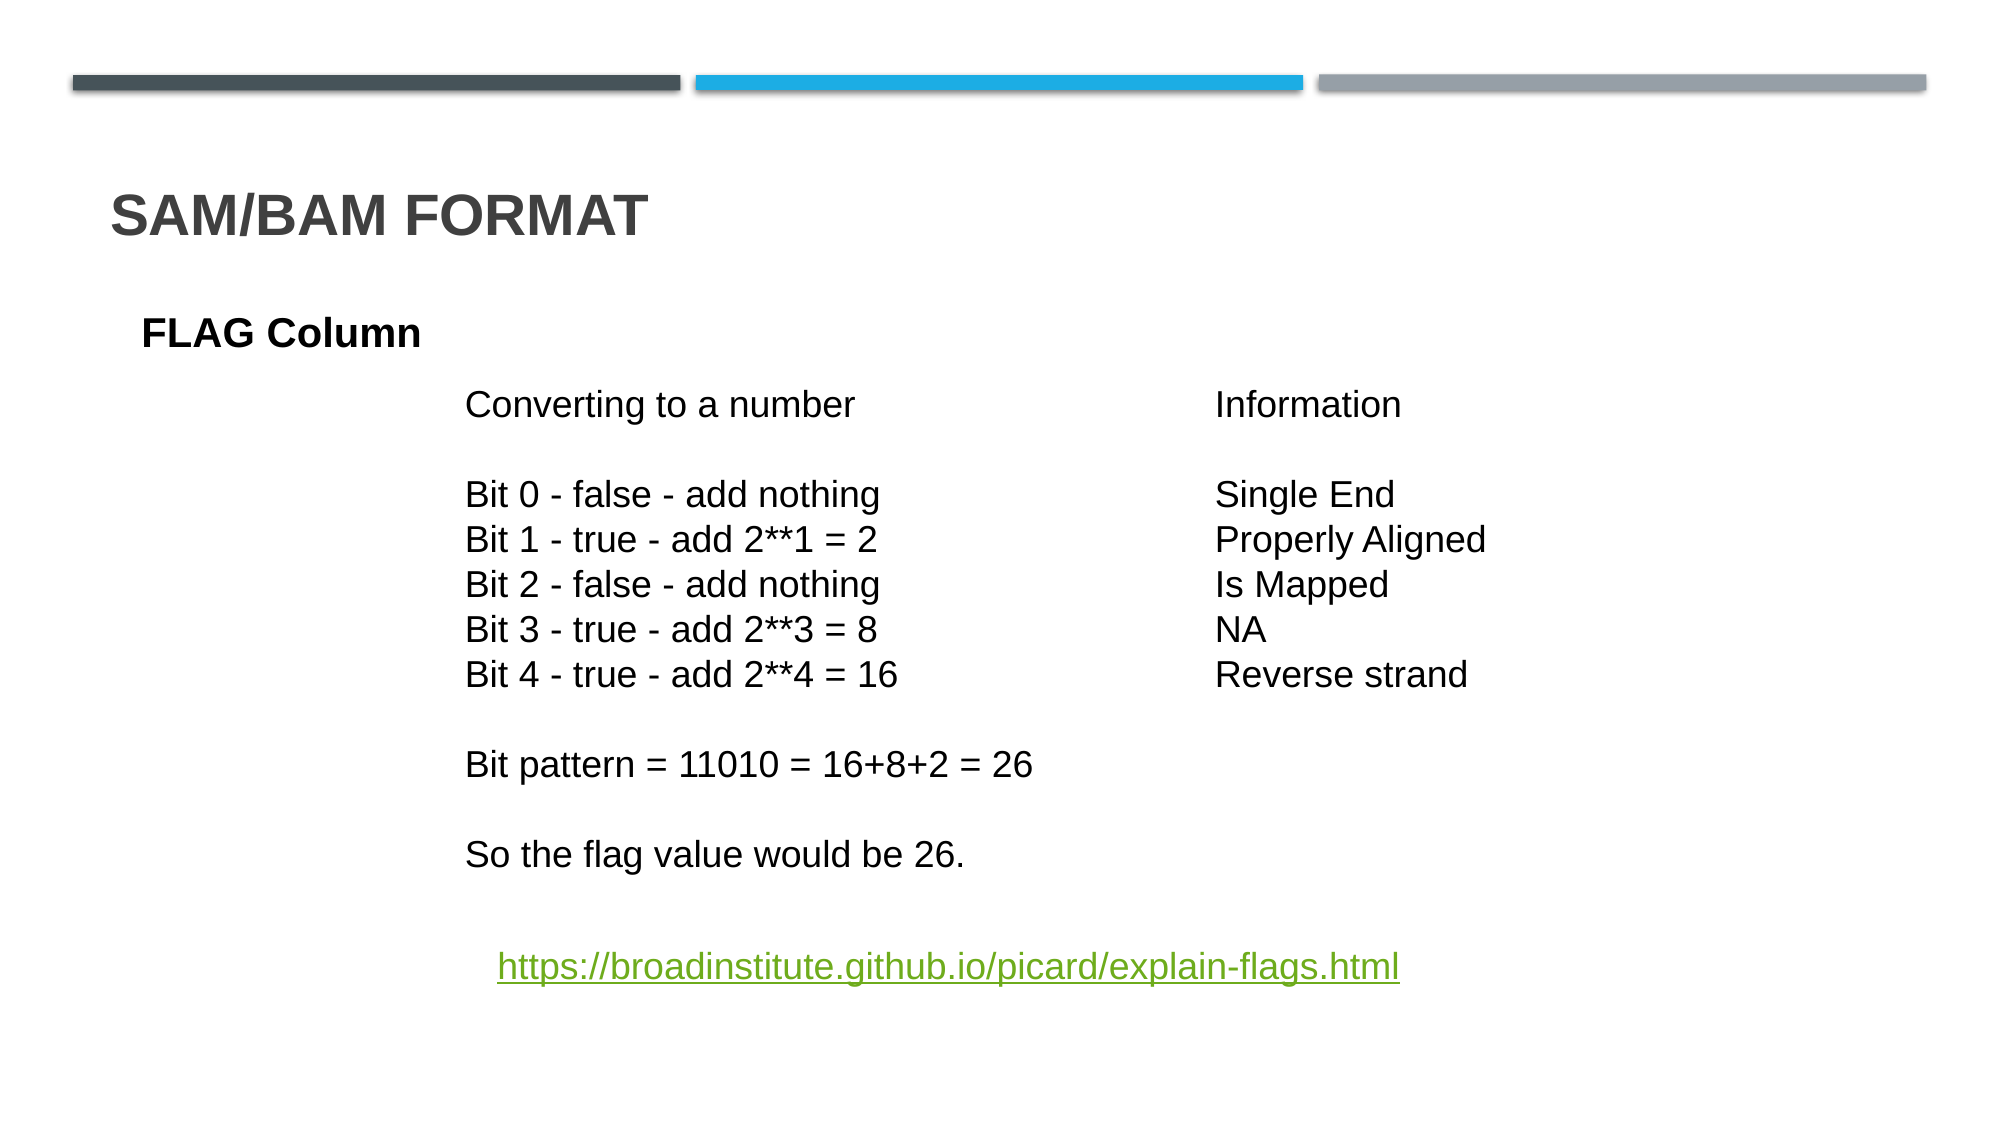

SAM/BAM Format
FLAG Column
Converting to a number			Information

Bit 0 - false - add nothing 			Single End
Bit 1 - true - add 2**1 = 2			Properly Aligned
Bit 2 - false - add nothing			Is Mapped
Bit 3 - true - add 2**3 = 8			NA
Bit 4 - true - add 2**4 = 16			Reverse strand
Bit pattern = 11010 = 16+8+2 = 26
So the flag value would be 26.

https://broadinstitute.github.io/picard/explain-flags.html